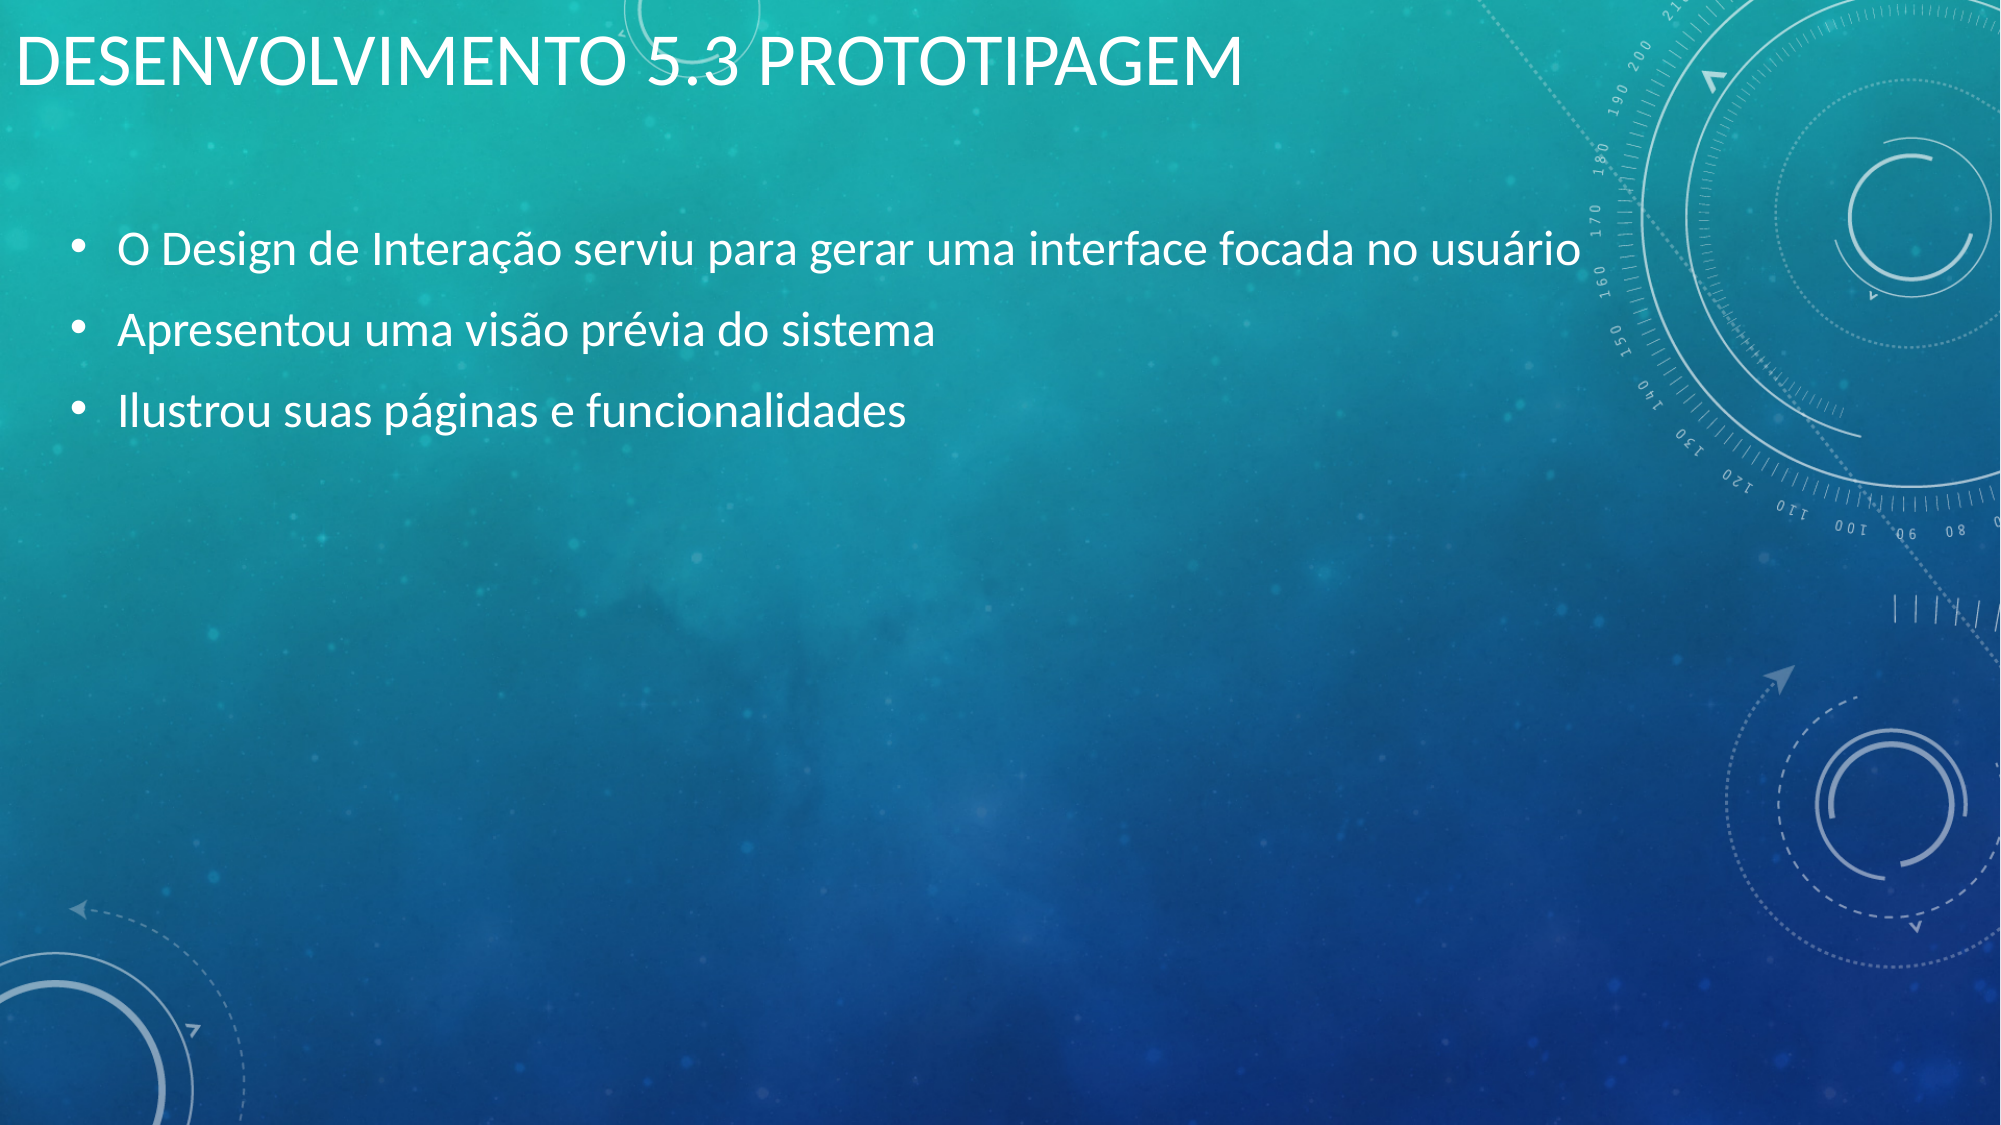

# Desenvolvimento 5.3 prototipagem
O Design de Interação serviu para gerar uma interface focada no usuário
Apresentou uma visão prévia do sistema
Ilustrou suas páginas e funcionalidades